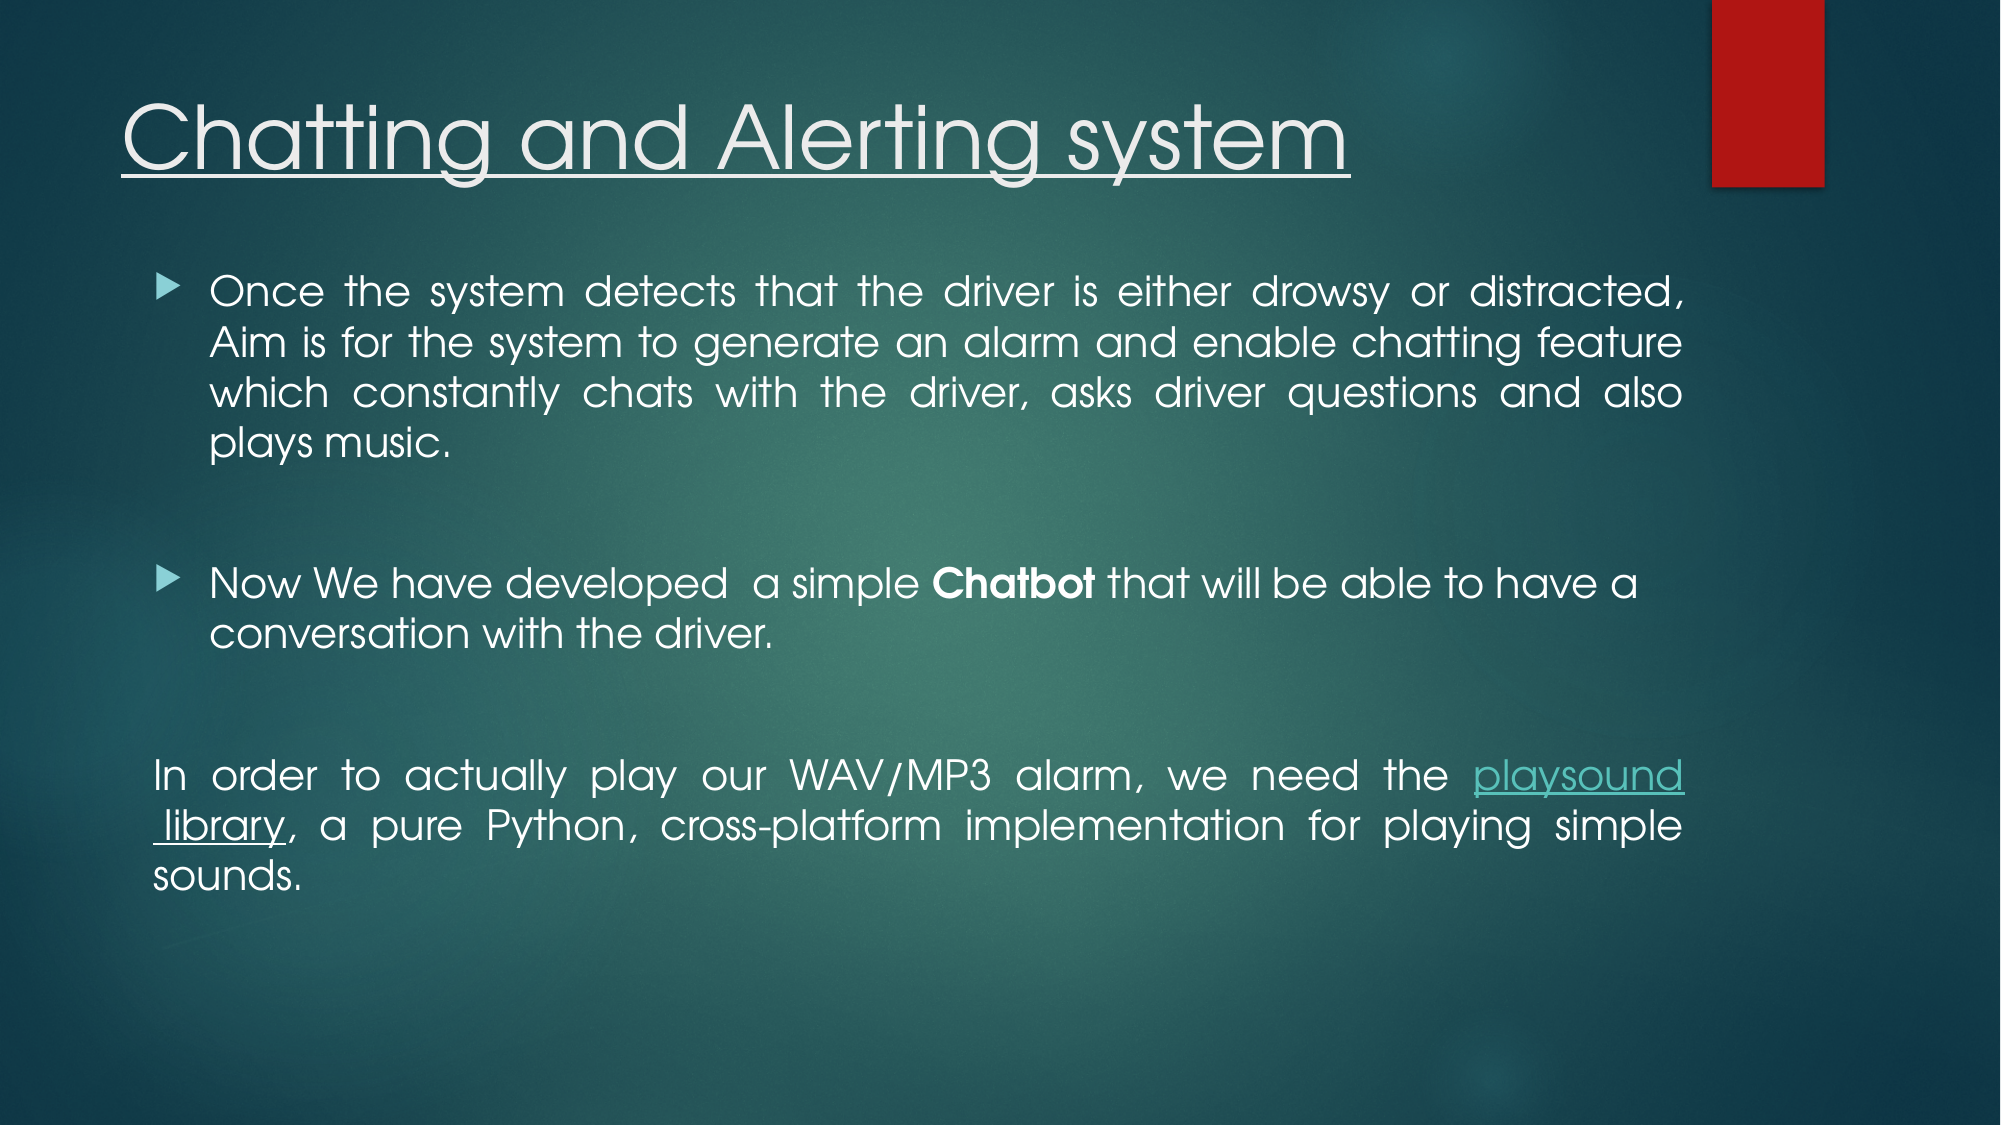

# Chatting and Alerting system
Once the system detects that the driver is either drowsy or distracted, Aim is for the system to generate an alarm and enable chatting feature which constantly chats with the driver, asks driver questions and also plays music.

Now We have developed  a simple Chatbot that will be able to have a conversation with the driver.

In order to actually play our WAV/MP3 alarm, we need the playsound library, a pure Python, cross-platform implementation for playing simple sounds.